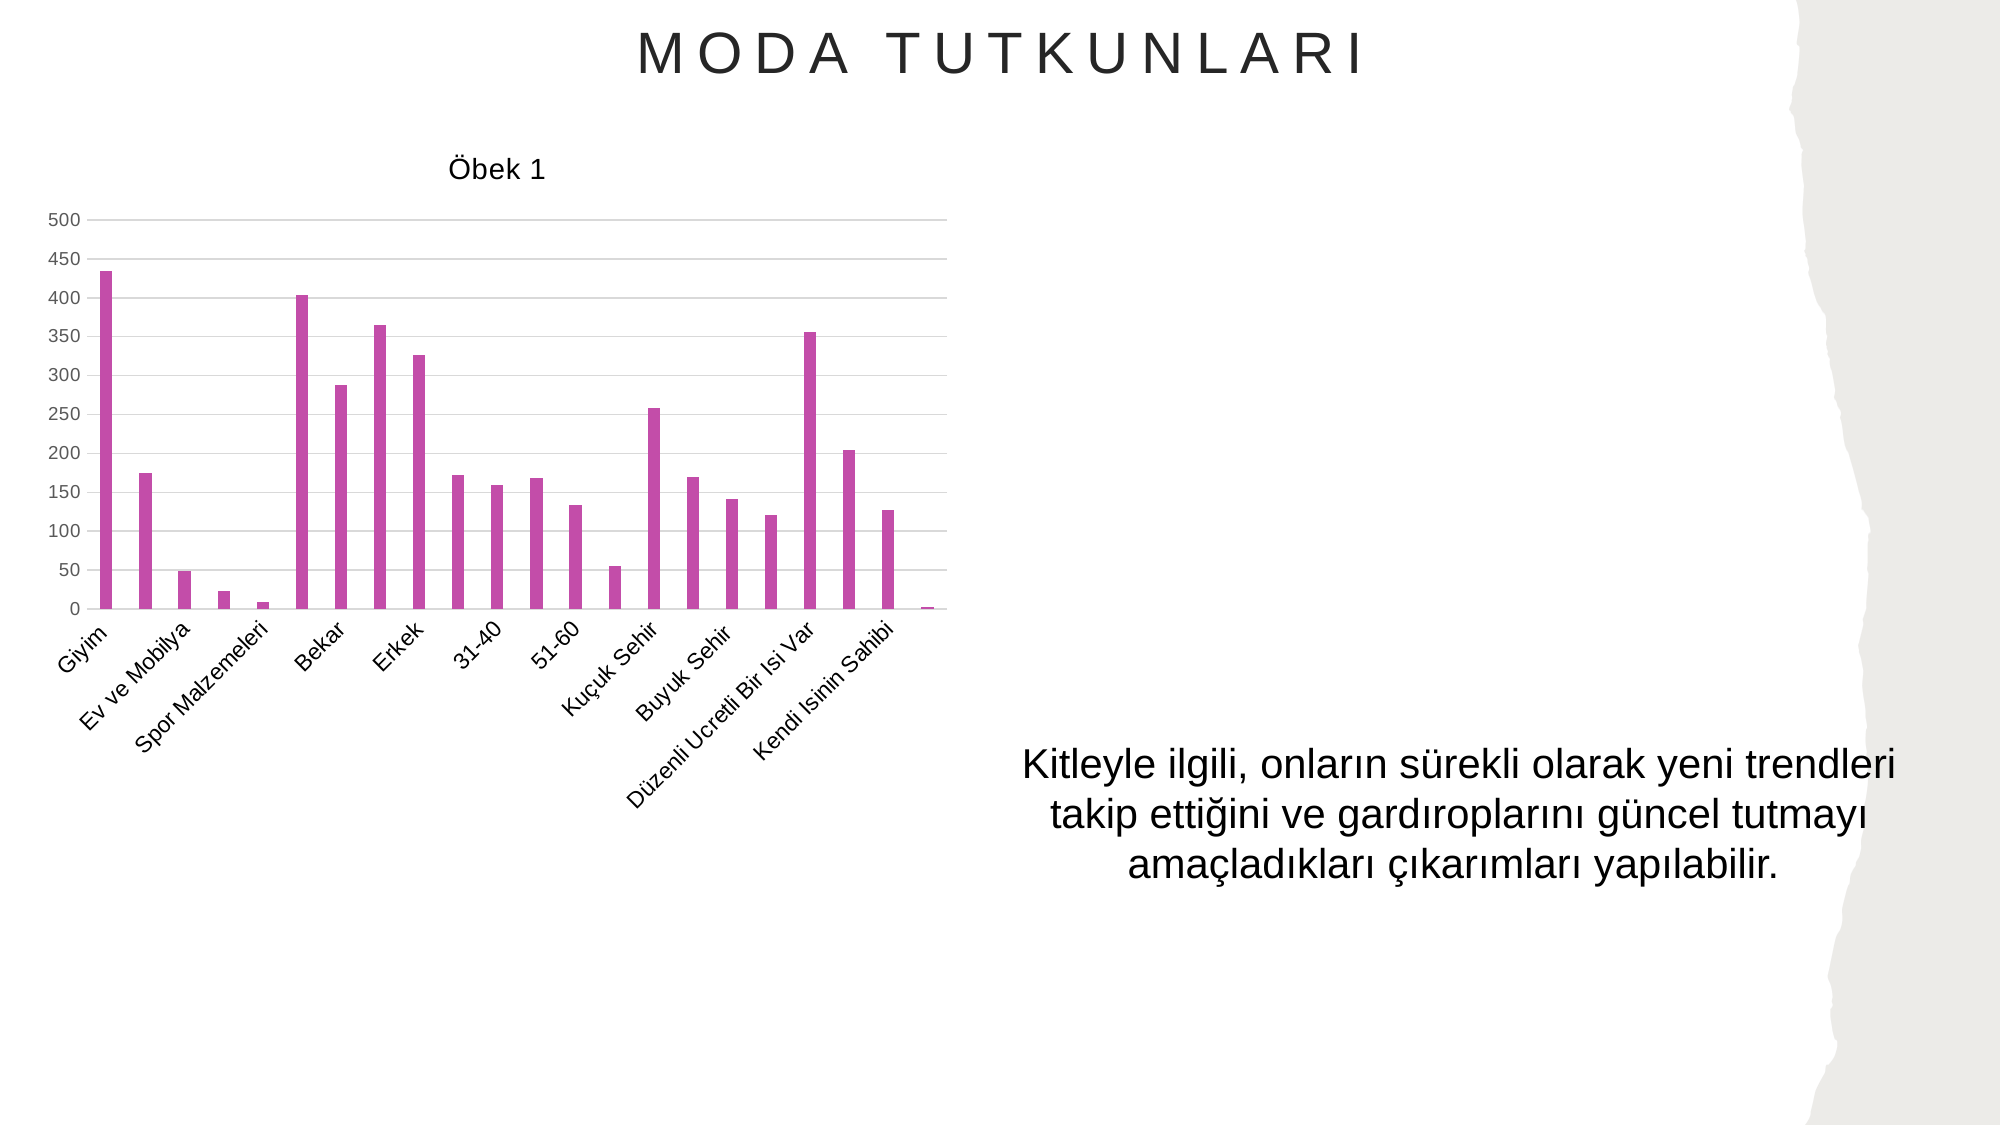

# Moda tutkunları

### Chart: Öbek 1

| Category | Öbek 1 |
|---|---|
| Giyim  | 435.0 |
| Kozmetik | 175.0 |
| Ev ve Mobilya | 49.0 |
| Elektronik ve Teknolojik Ürünler | 23.0 |
| Spor Malzemeleri | 9.0 |
| Evli | 403.0 |
| Bekar | 288.0 |
| Kadın | 365.0 |
| Erkek | 326.0 |
| 18-30 | 173.0 |
| 31-40 | 159.0 |
| 41-50 | 169.0 |
| 51-60 | 134.0 |
| >60 | 56.0 |
| Kuçuk Sehir | 258.0 |
| Koy veya Kasaba | 170.0 |
| Buyuk Sehir  | 142.0 |
|  Kirsal    | 121.0 |
| Düzenli Ucretli Bir Isi Var | 356.0 |
| Issiz Duzenli Bir Isi Yok | 205.0 |
| Kendi Isinin Sahibi | 127.0 |
| Emekli | 3.0 |
Kitleyle ilgili, onların sürekli olarak yeni trendleri takip ettiğini ve gardıroplarını güncel tutmayı amaçladıkları çıkarımları yapılabilir.